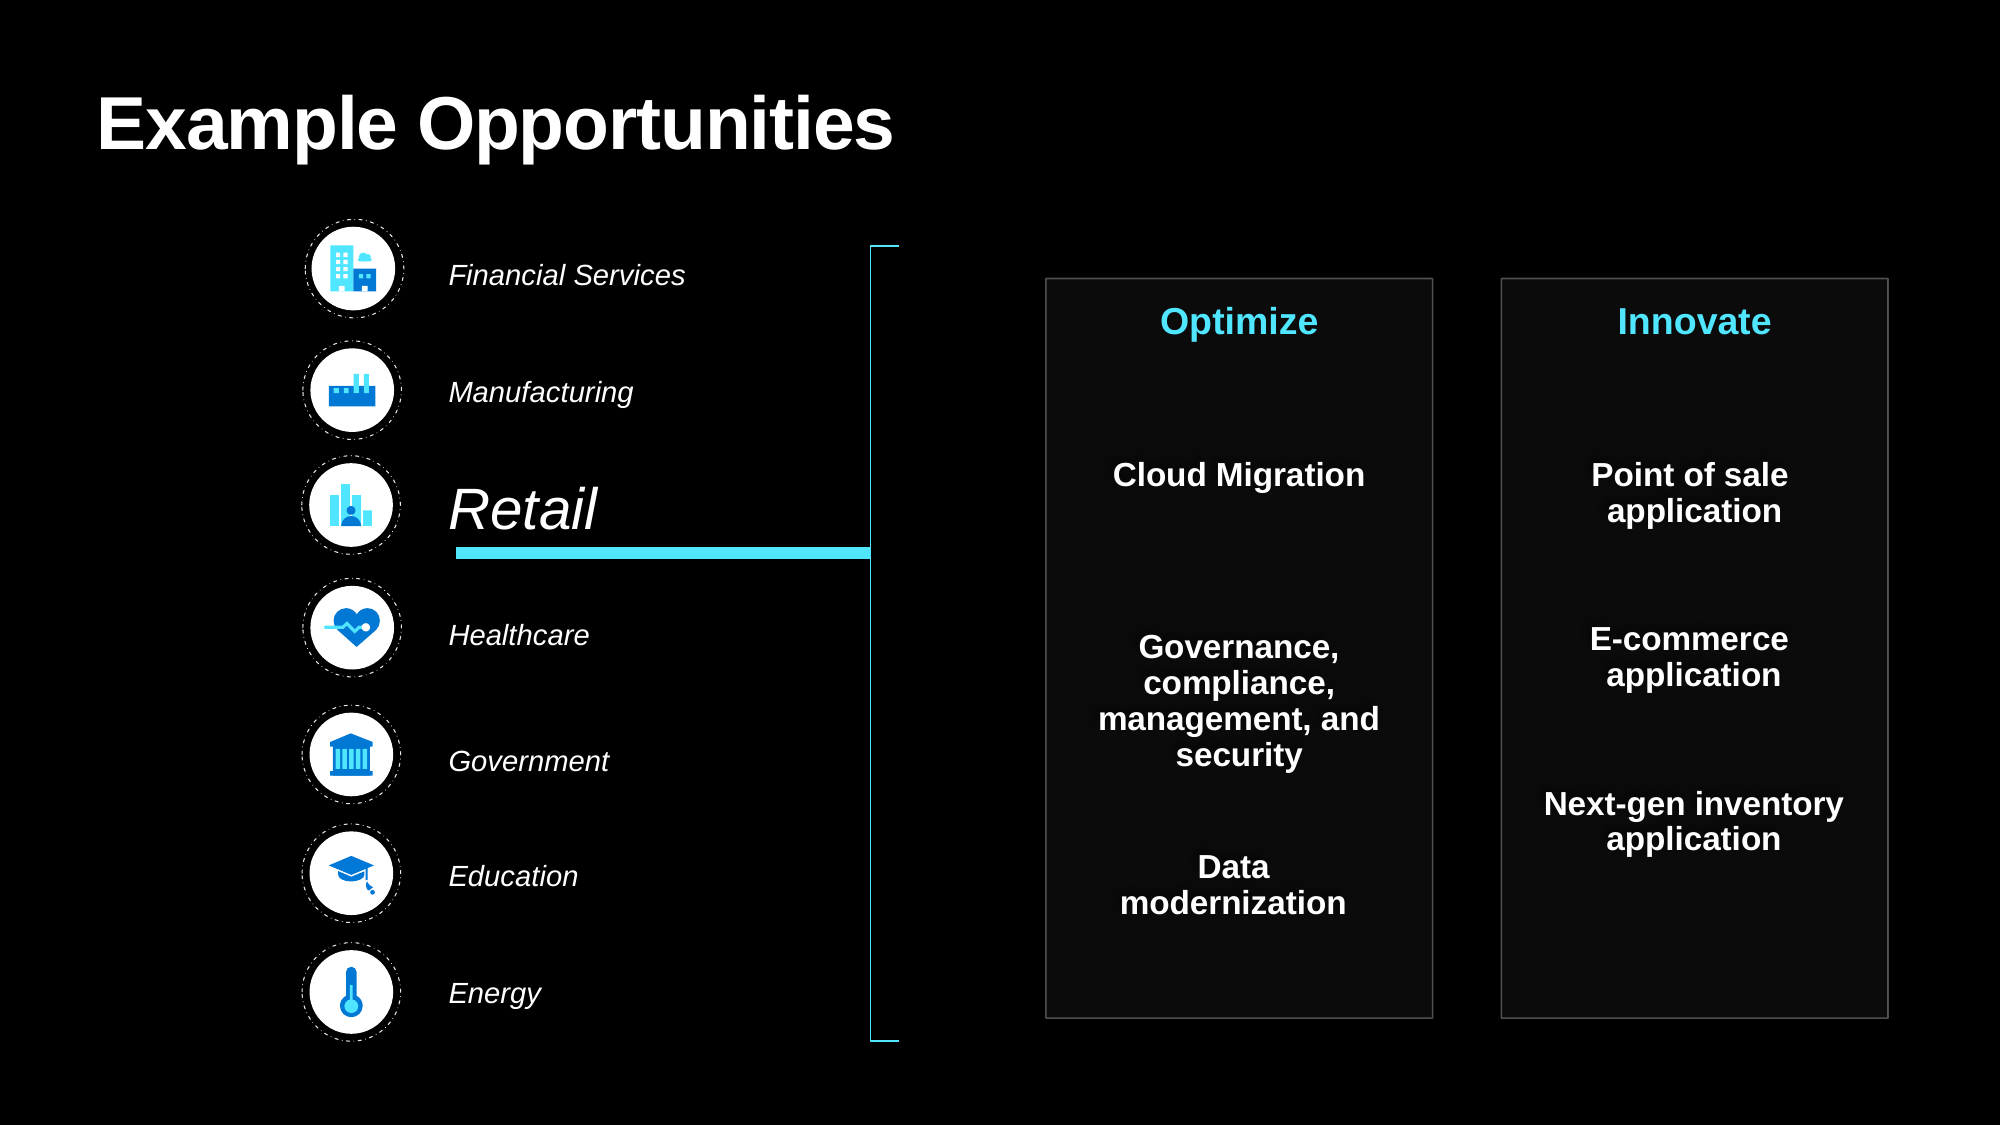

# Example Opportunities

Financial Services
Optimize
Innovate

Manufacturing

Cloud Migration
Point of sale
application

Retail

E-commerce
application
Governance, compliance, management, and security

Healthcare

Government
Next-gen inventory application

Data modernization

Education

Energy